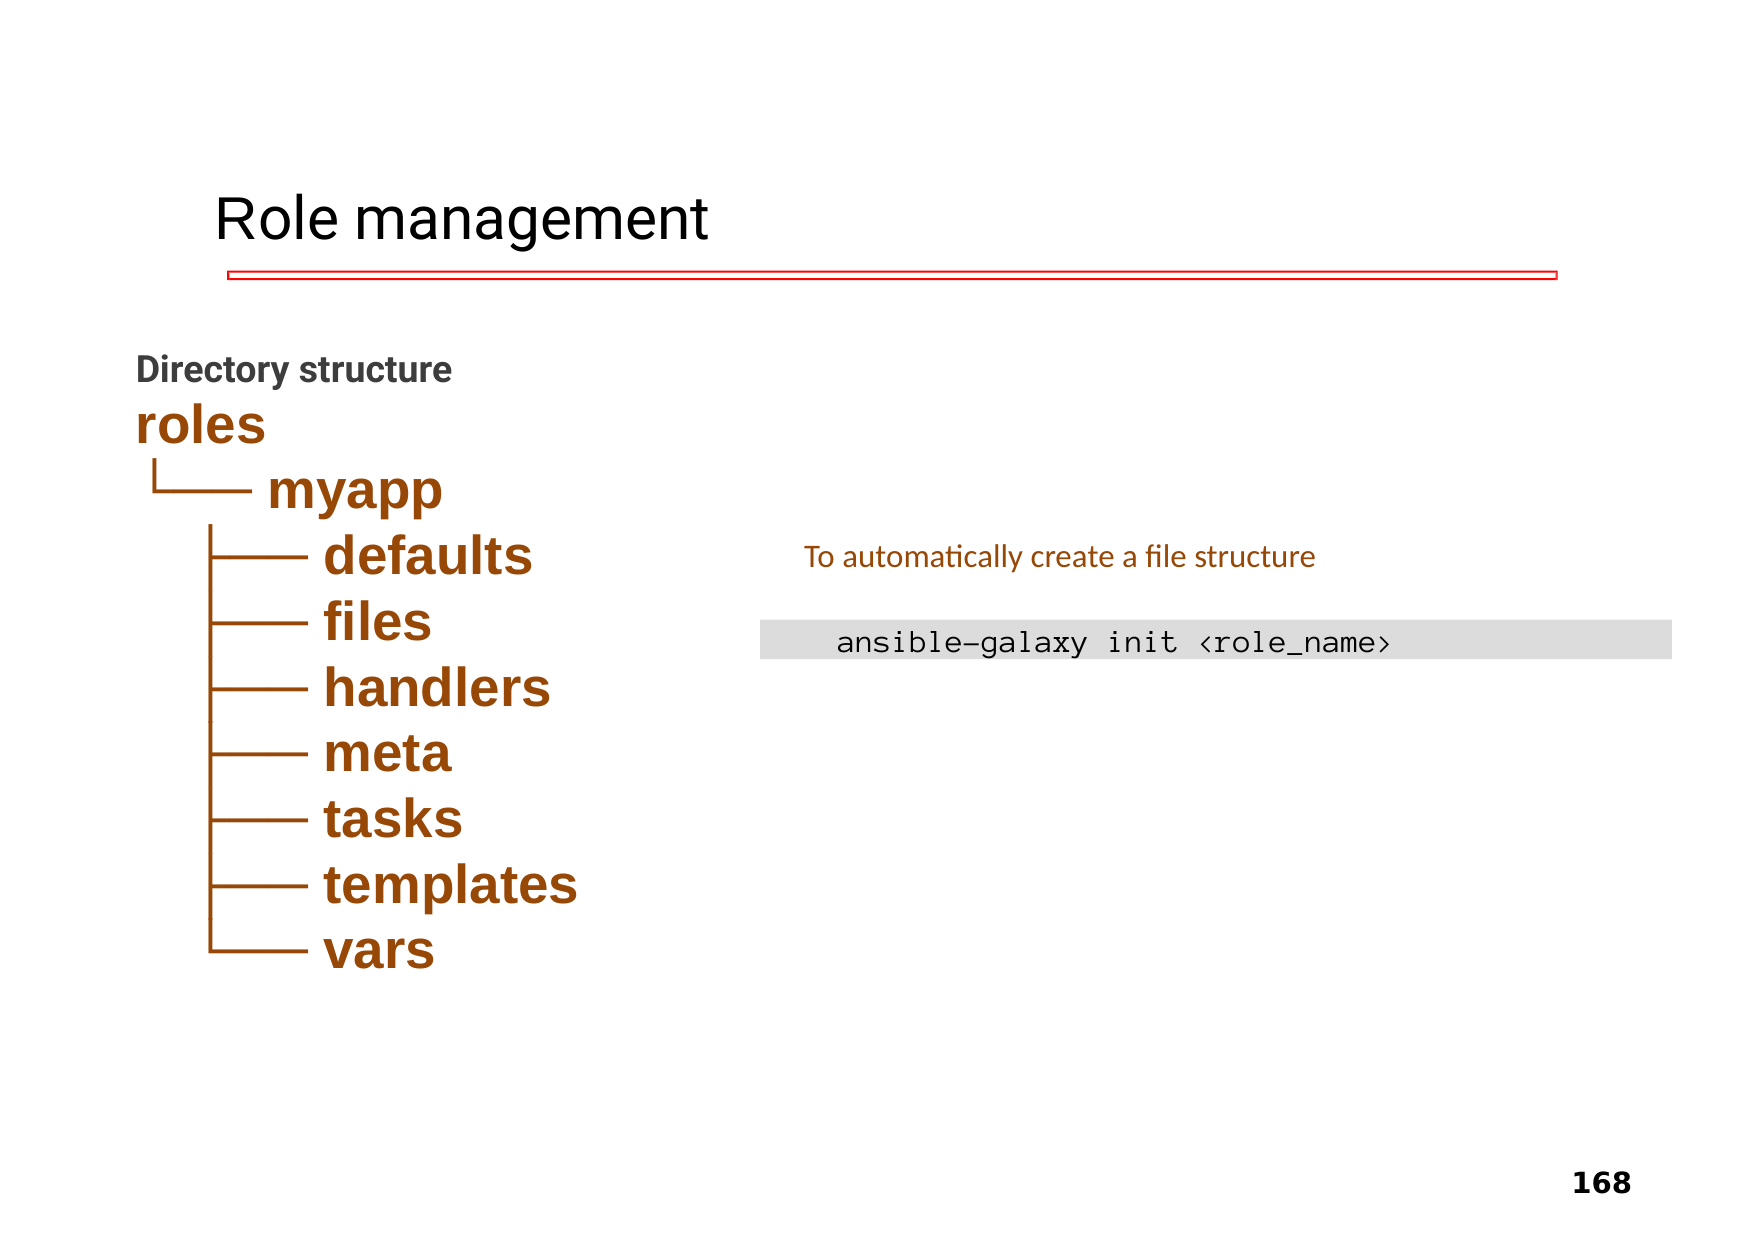

# Role management
Directory structure
roles
└── myapp
├── defaults
├── files
├── handlers
├── meta
├── tasks
├── templates
└── vars
To automatically create a file structure
ansible-galaxy init <role_name>
168